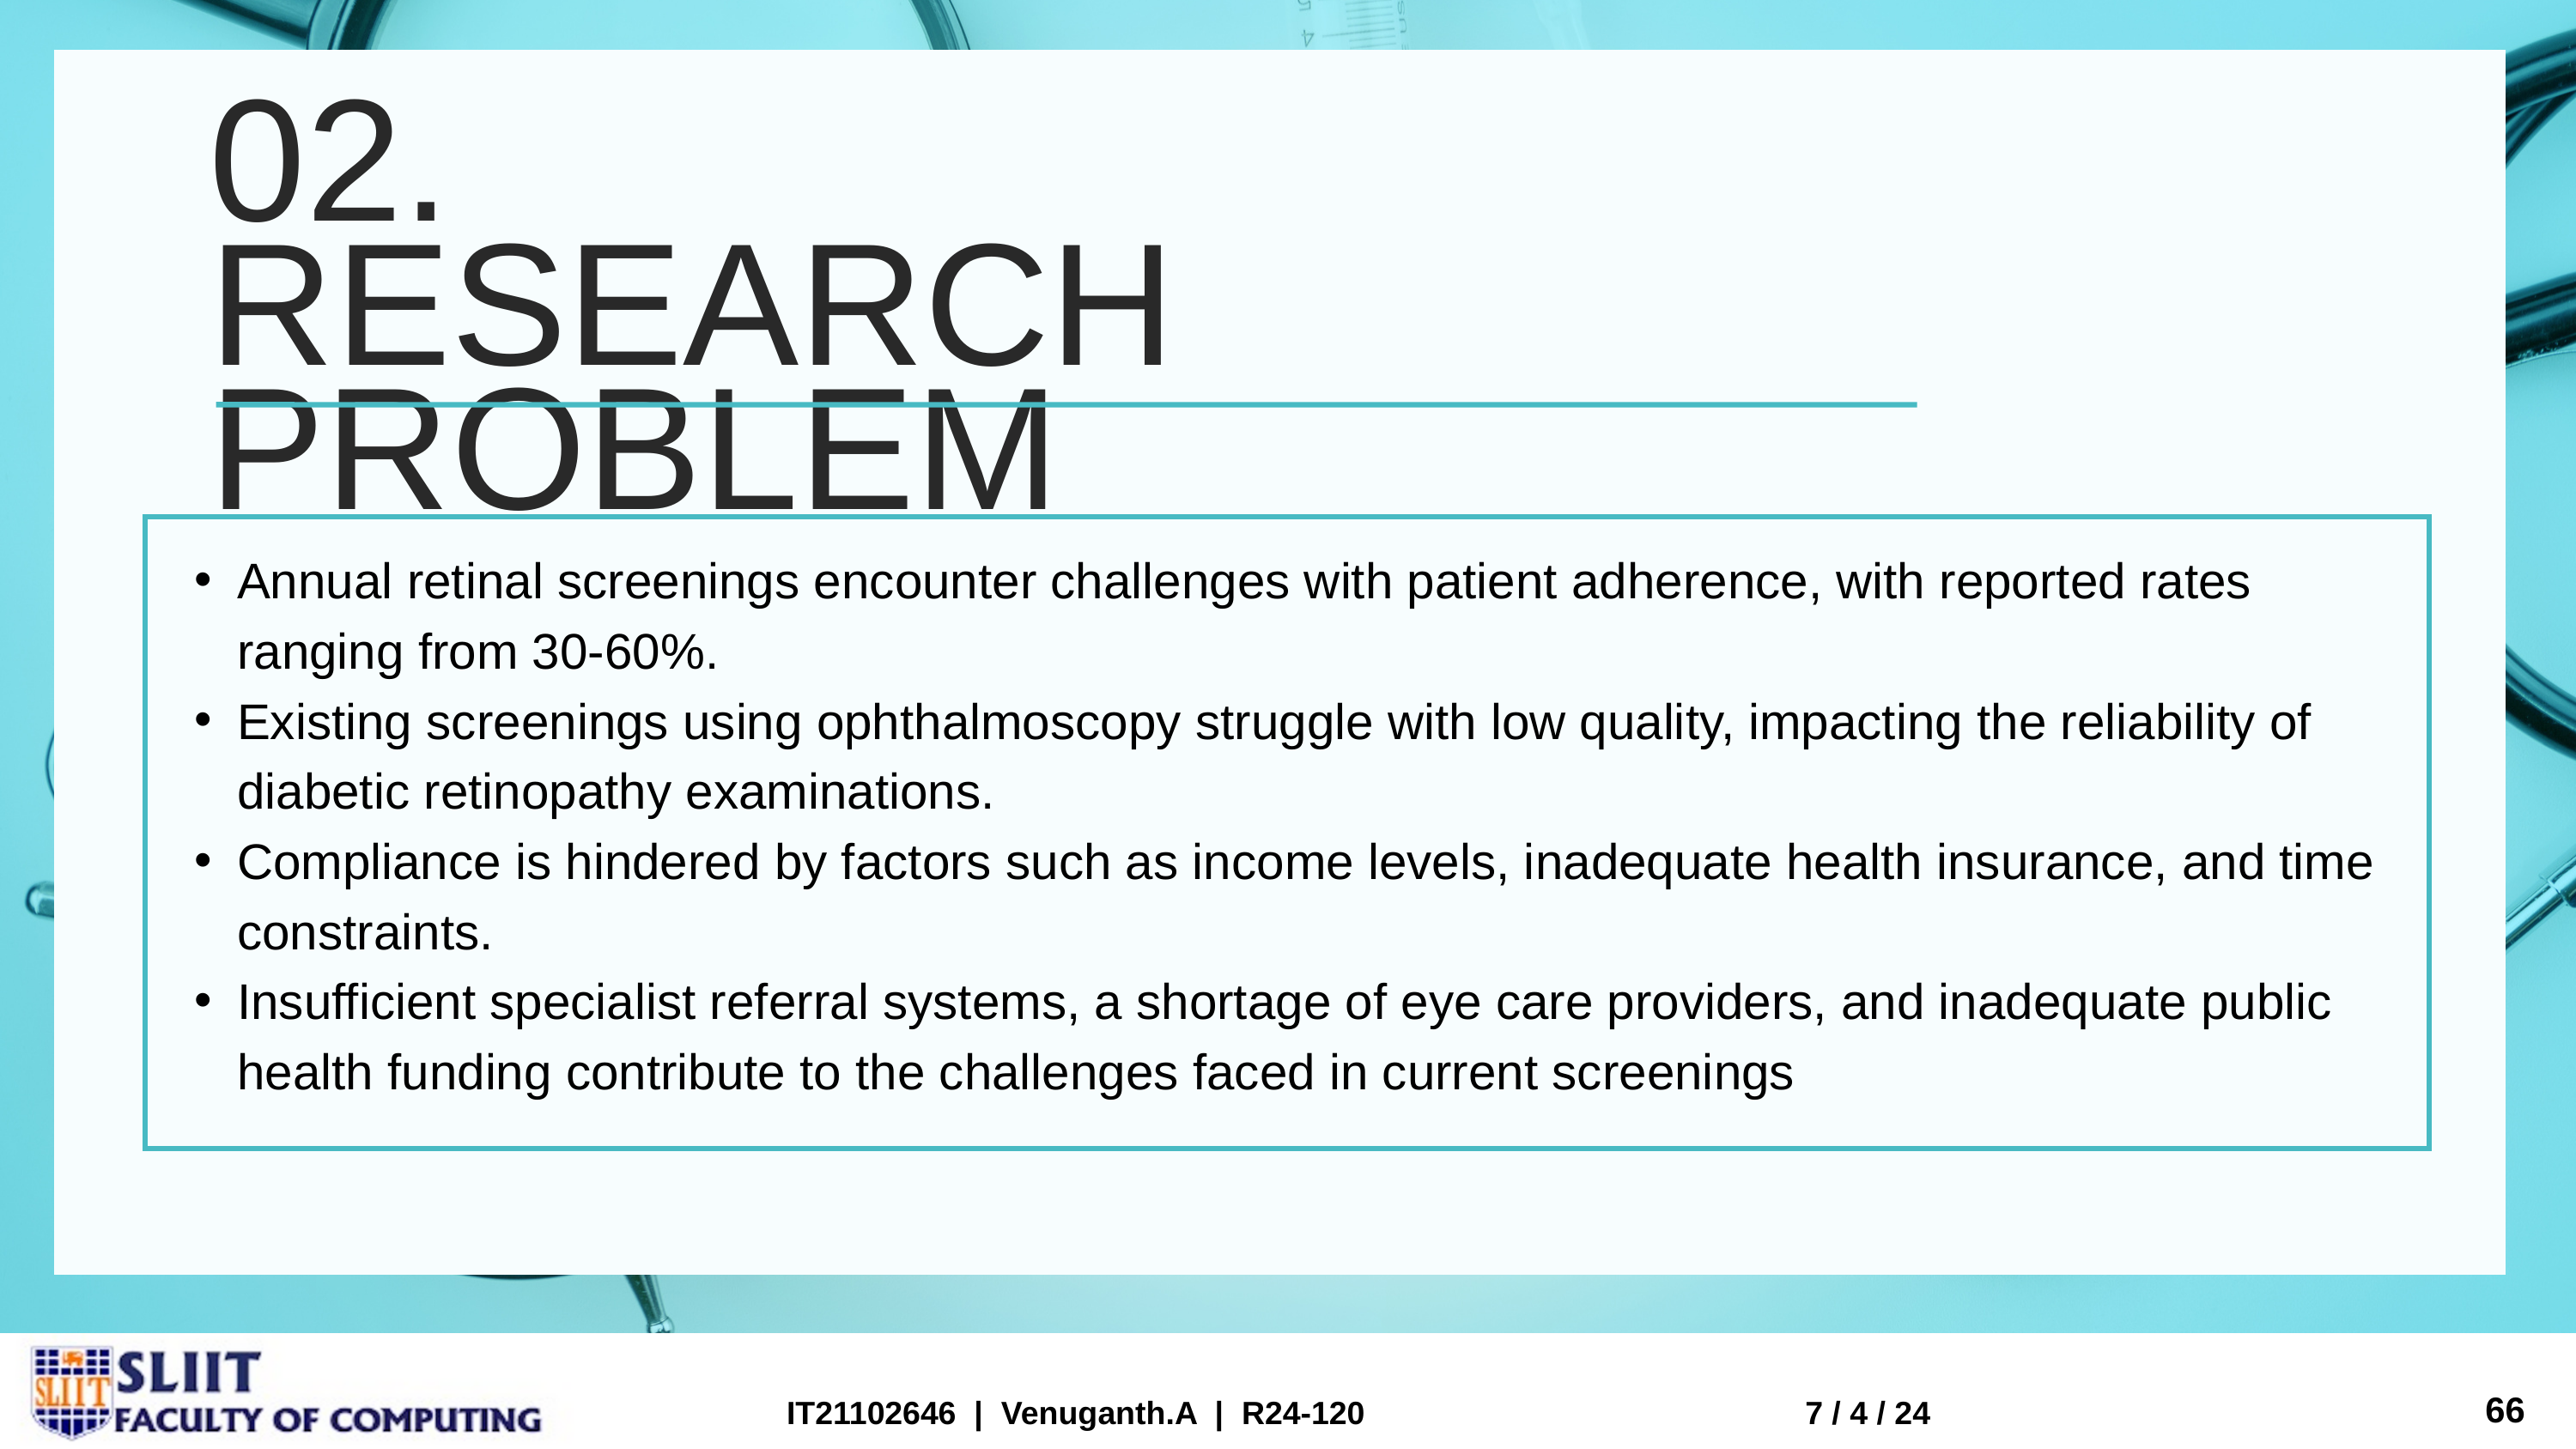

02.
RESEARCH PROBLEM

Annual retinal screenings encounter challenges with patient adherence, with reported rates ranging from 30-60%.
Existing screenings using ophthalmoscopy struggle with low quality, impacting the reliability of diabetic retinopathy examinations.
Compliance is hindered by factors such as income levels, inadequate health insurance, and time constraints.
Insufficient specialist referral systems, a shortage of eye care providers, and inadequate public health funding contribute to the challenges faced in current screenings

66
IT21102646  |  Venuganth.A  |  R24-120
7 / 4 / 24